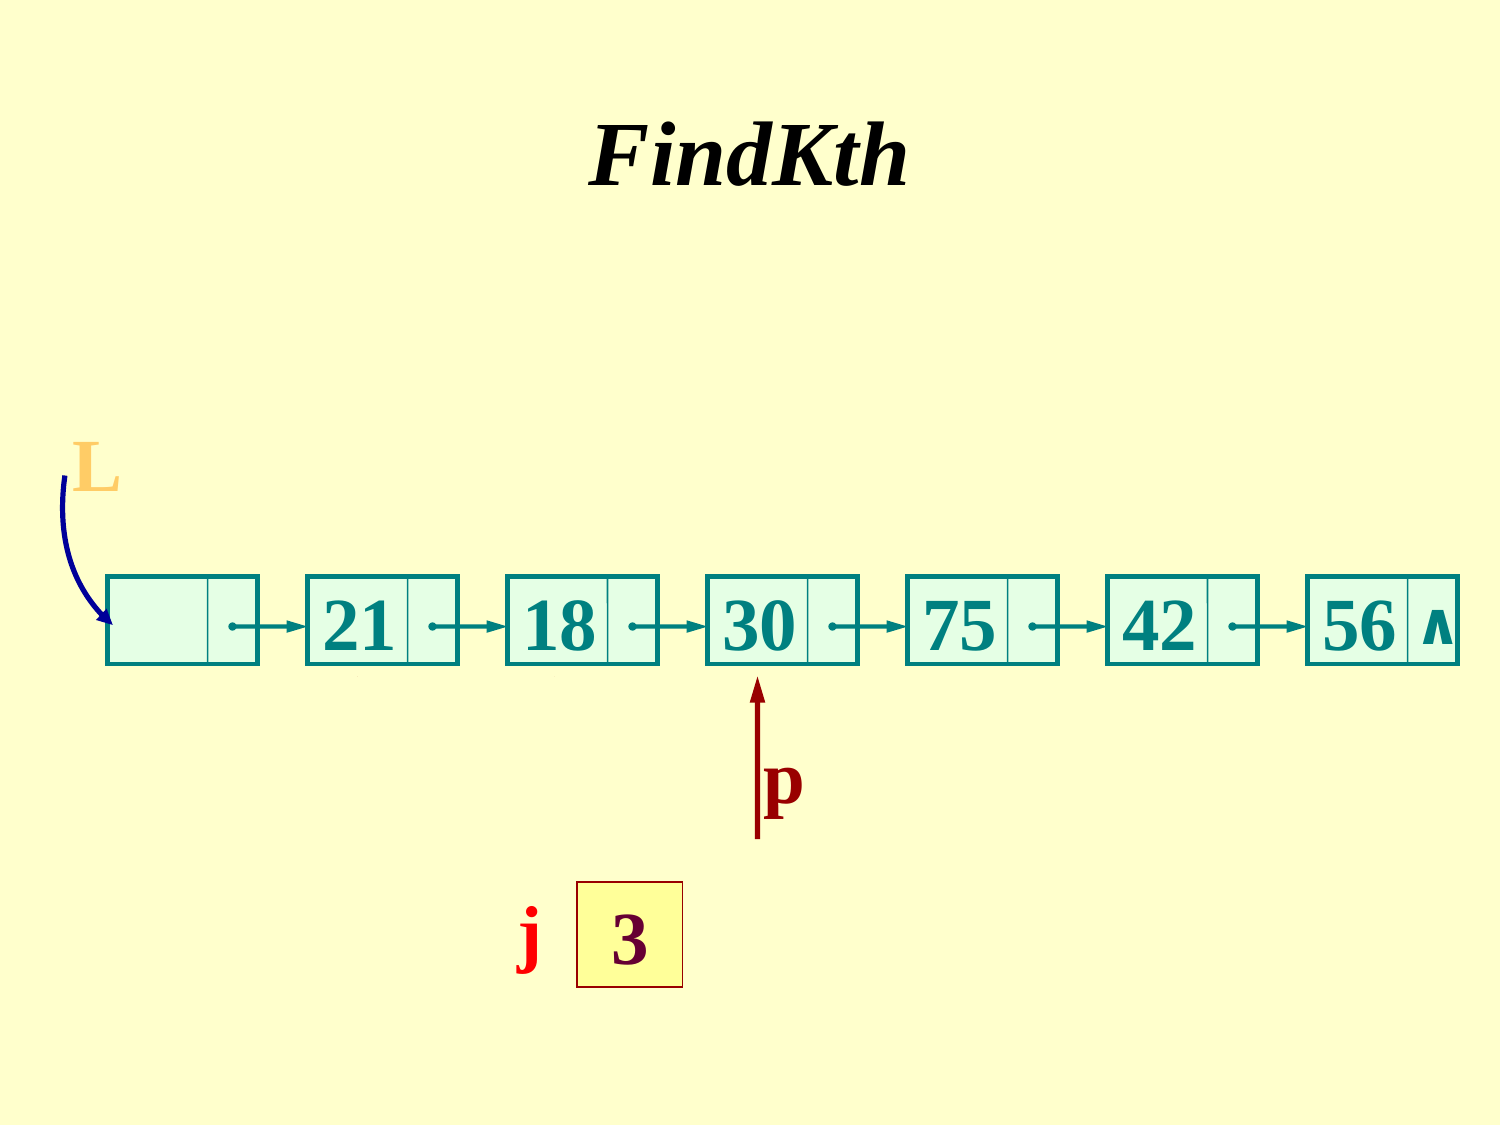

FindKth
L

21

18

30

75

42

56

∧

p

p

p
j
1
2
3